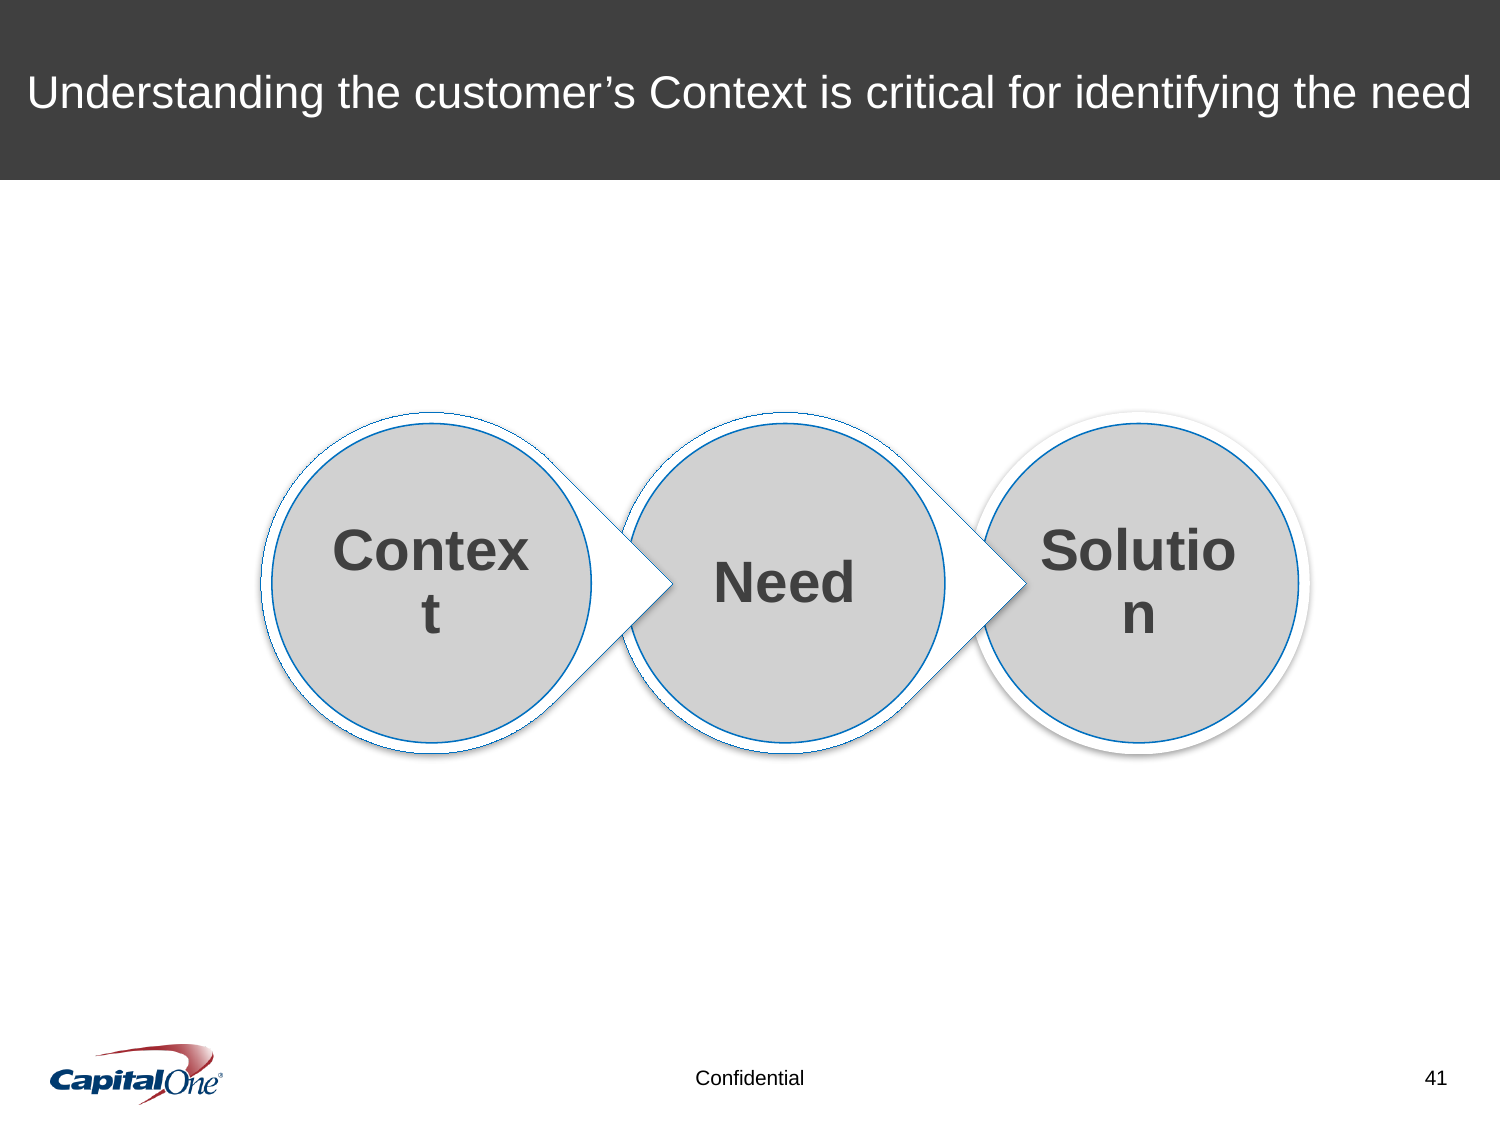

Understanding the customer’s Context is critical for identifying the need
Solution
Need
Context